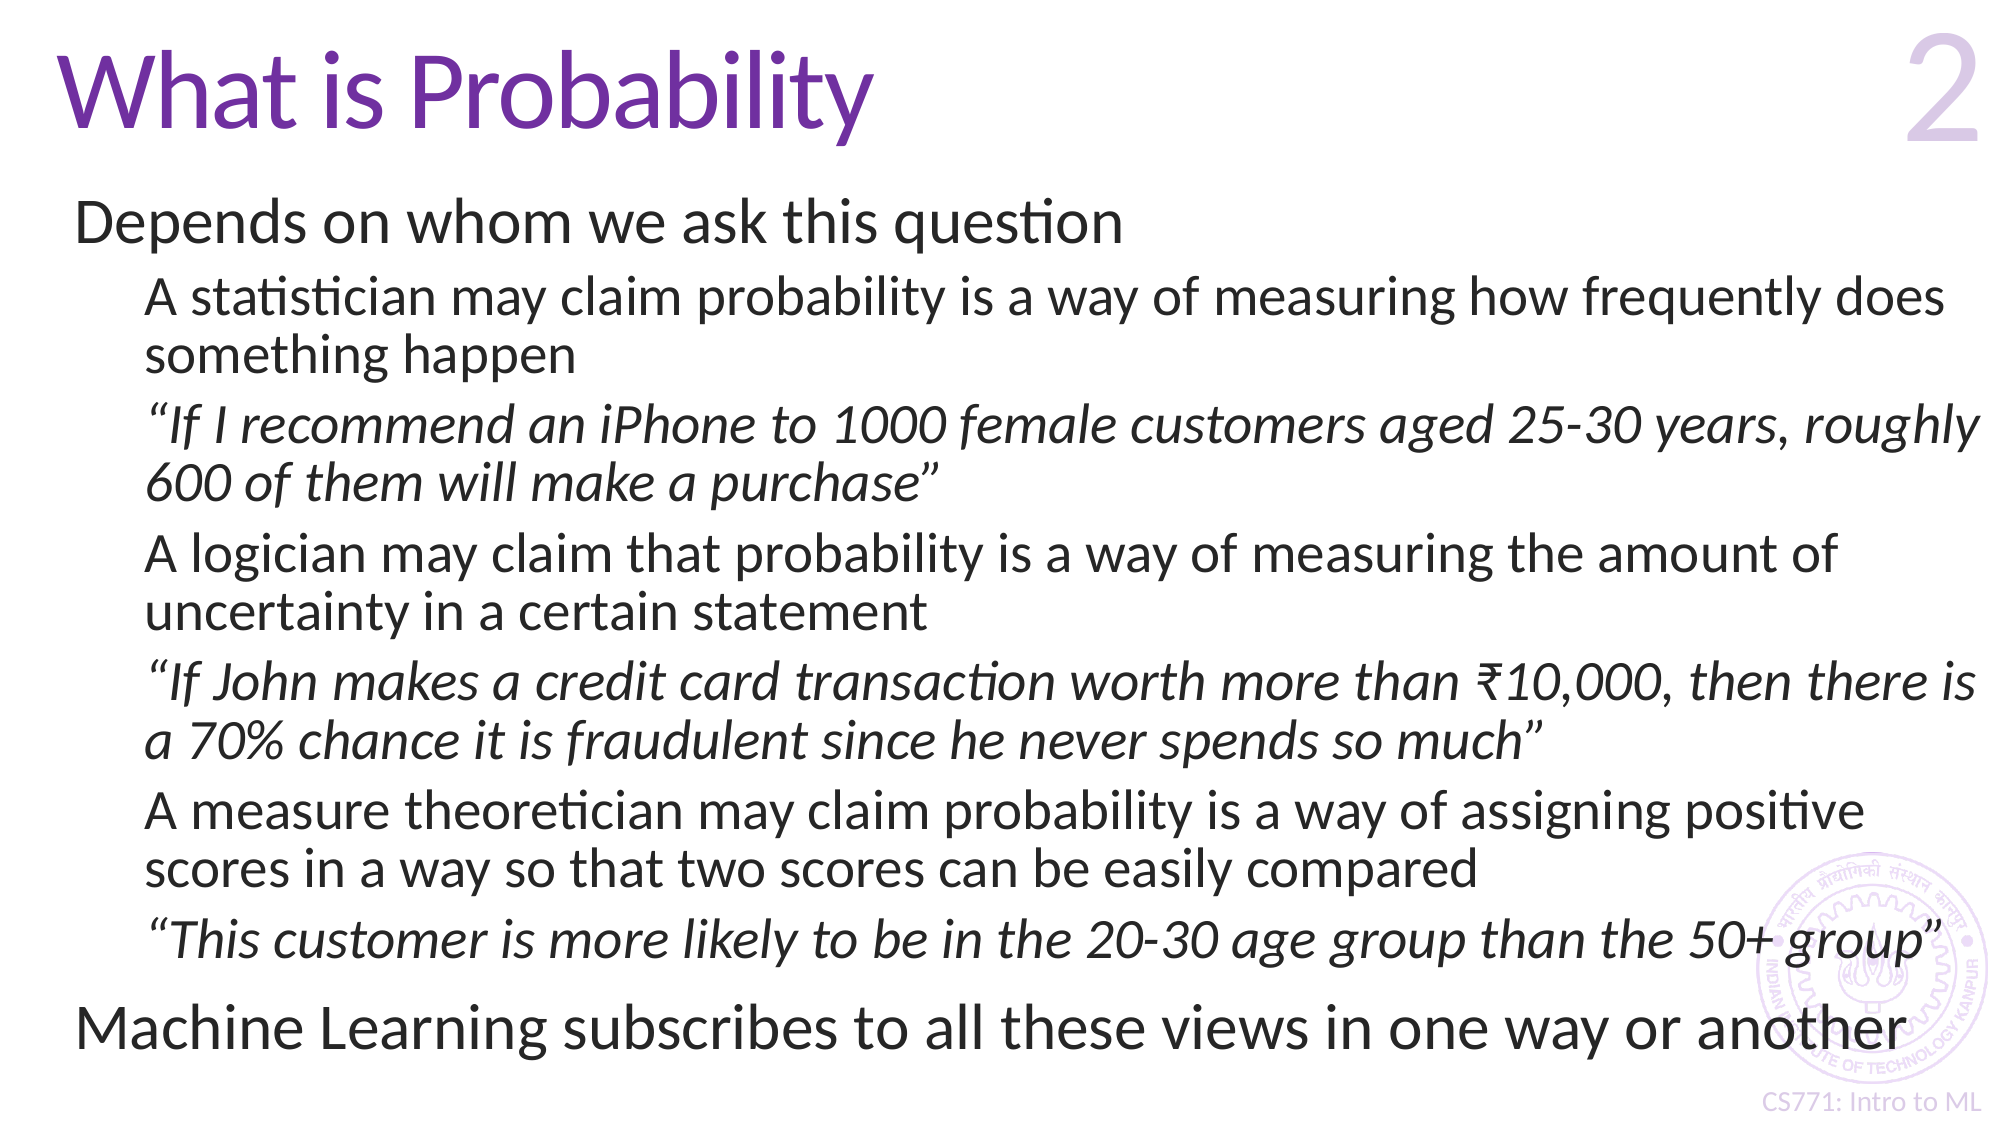

# What is Probability
2
Depends on whom we ask this question
A statistician may claim probability is a way of measuring how frequently does something happen
“If I recommend an iPhone to 1000 female customers aged 25-30 years, roughly 600 of them will make a purchase”
A logician may claim that probability is a way of measuring the amount of uncertainty in a certain statement
“If John makes a credit card transaction worth more than ₹10,000, then there is a 70% chance it is fraudulent since he never spends so much”
A measure theoretician may claim probability is a way of assigning positive scores in a way so that two scores can be easily compared
“This customer is more likely to be in the 20-30 age group than the 50+ group”
Machine Learning subscribes to all these views in one way or another